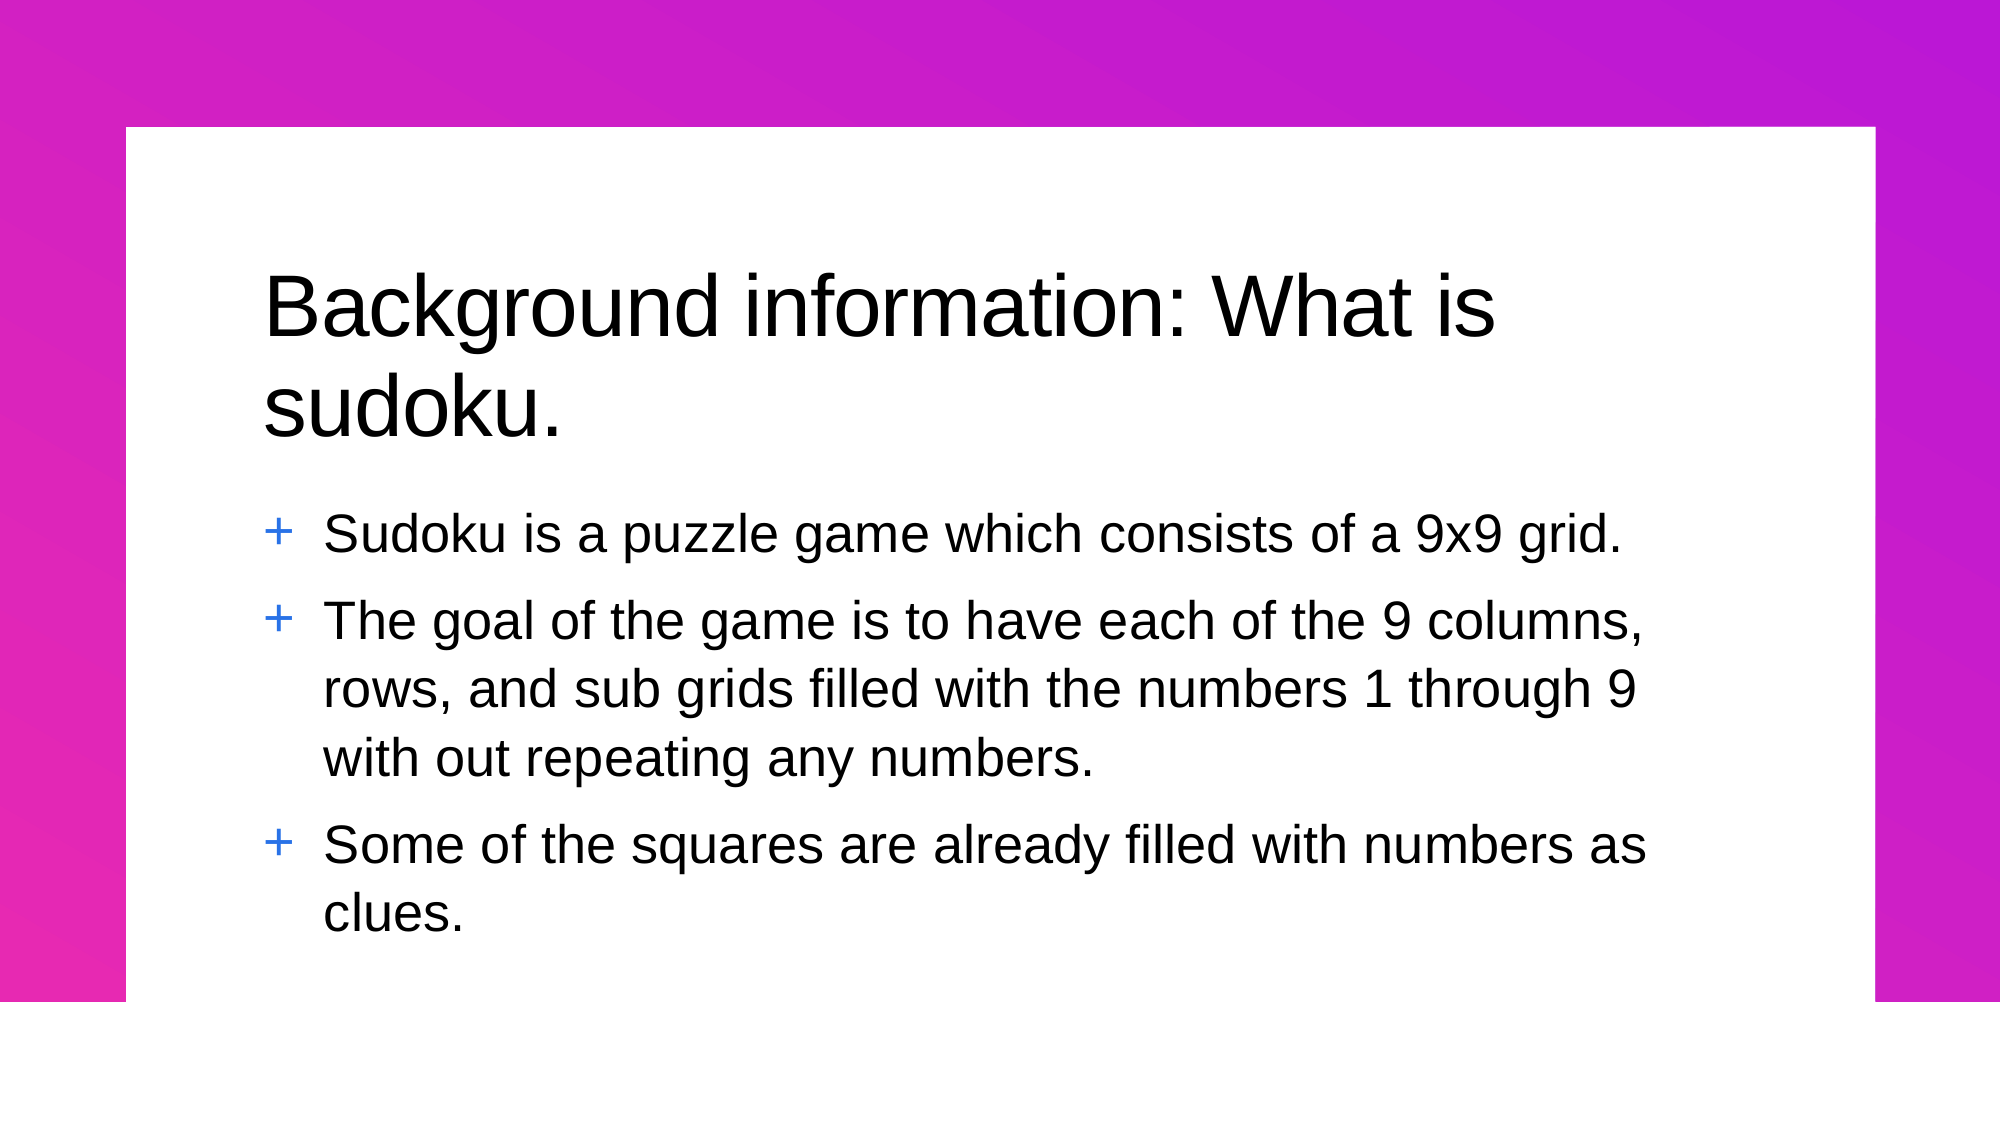

# Background information: What is sudoku.
Sudoku is a puzzle game which consists of a 9x9 grid.
The goal of the game is to have each of the 9 columns, rows, and sub grids filled with the numbers 1 through 9 with out repeating any numbers.
Some of the squares are already filled with numbers as clues.